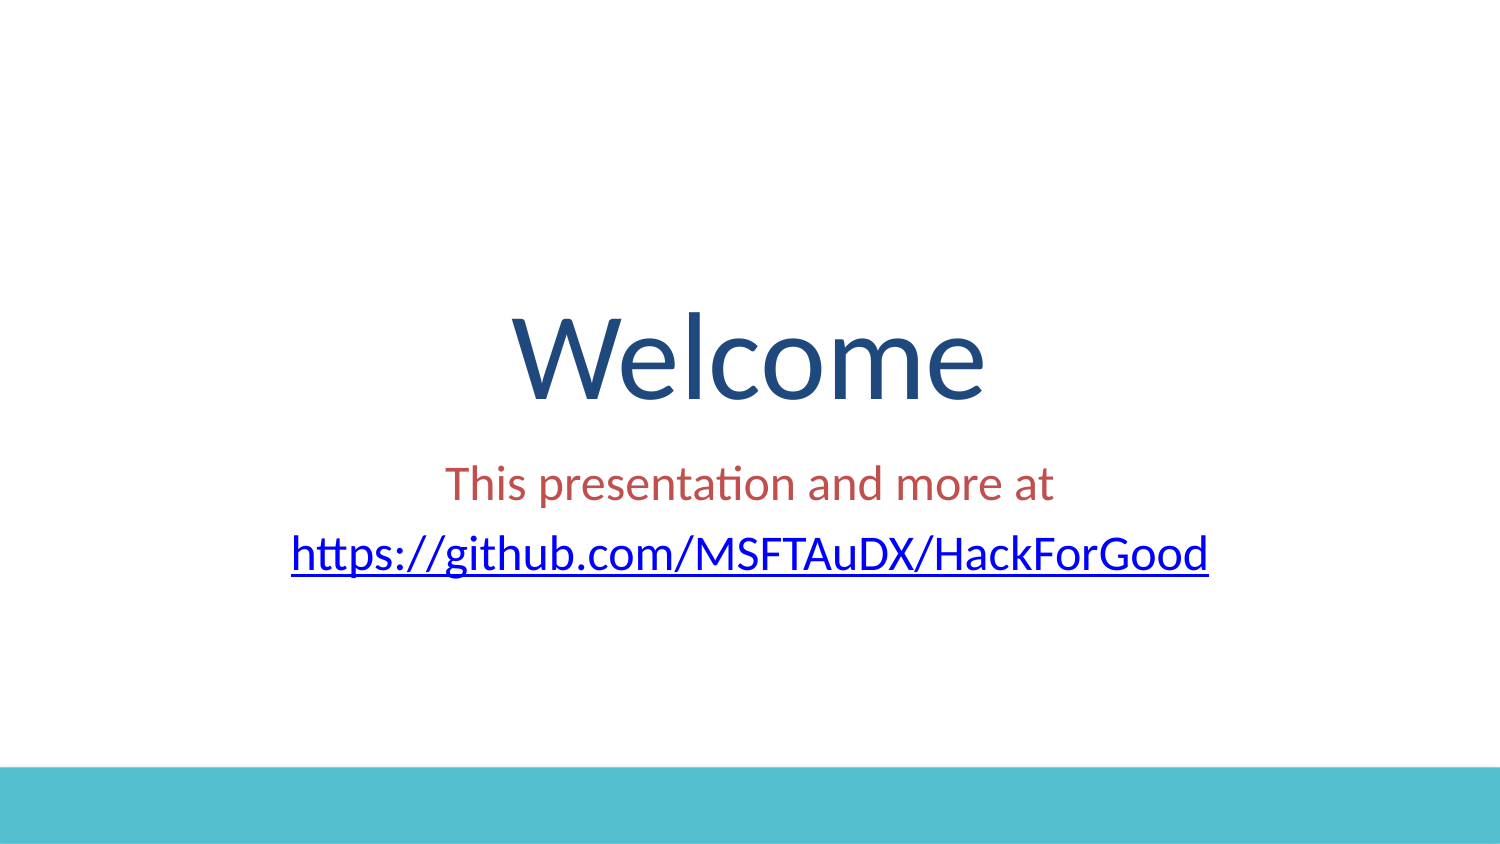

# Welcome
This presentation and more at
https://github.com/MSFTAuDX/HackForGood